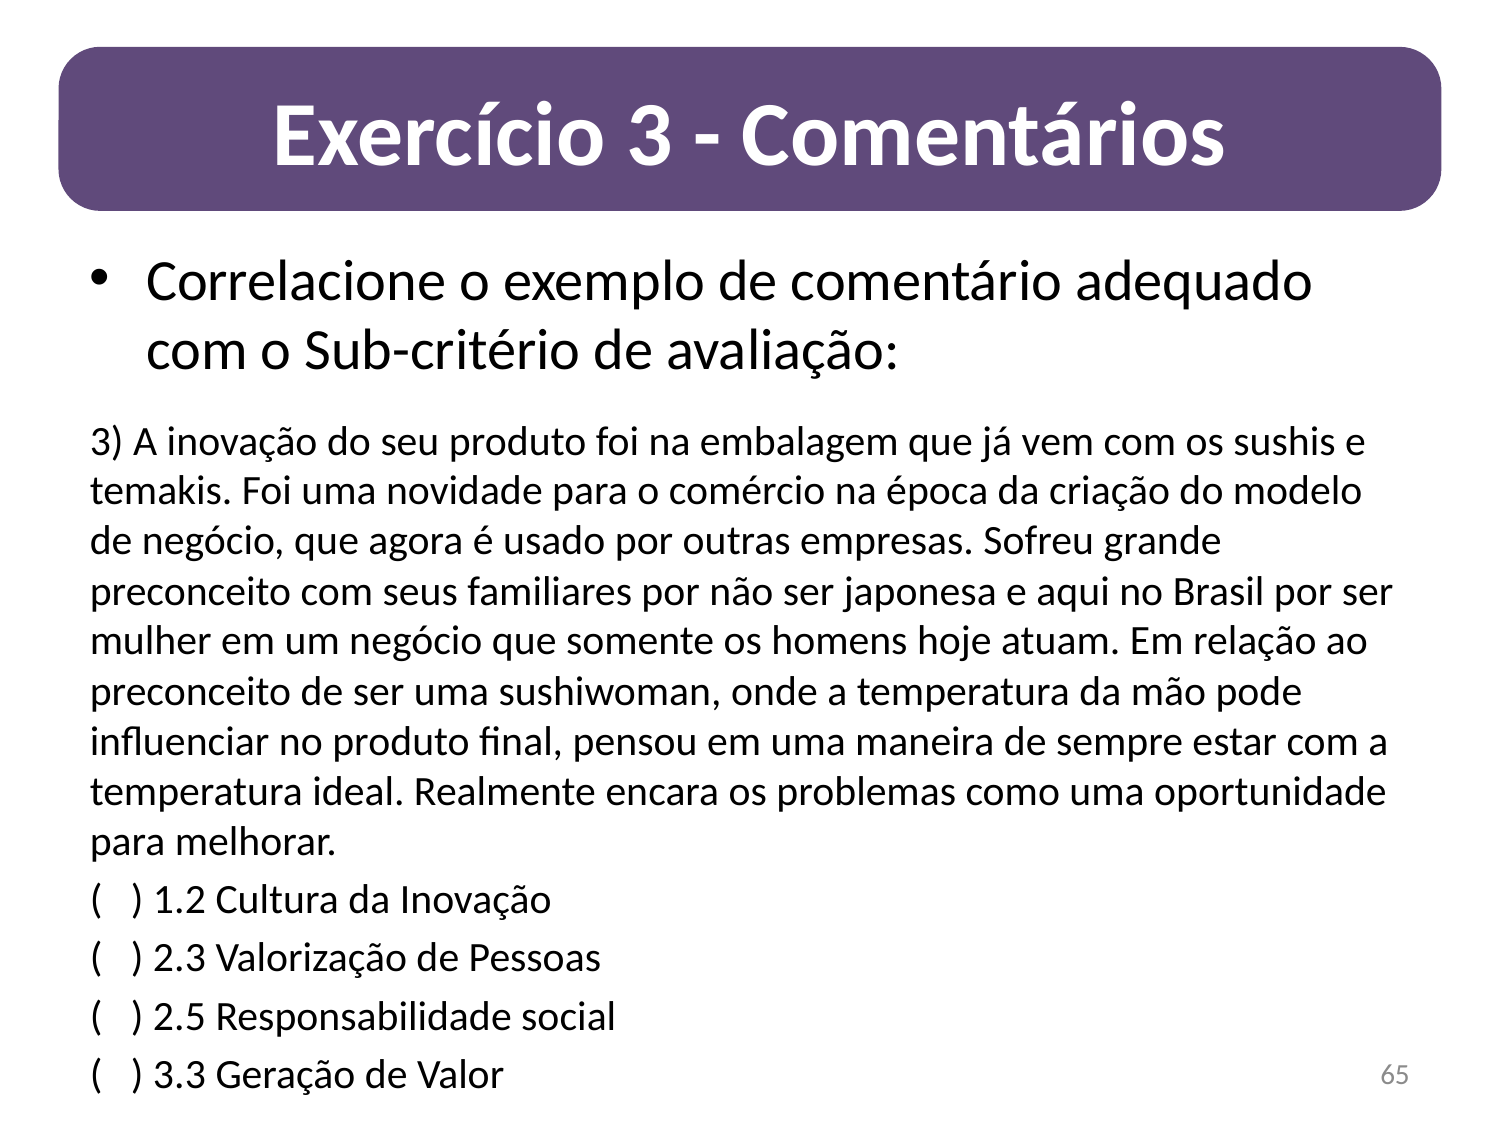

Exercício 3 - Comentários
Correlacione o exemplo de comentário adequado com o Sub-critério de avaliação:

3) A inovação do seu produto foi na embalagem que já vem com os sushis e temakis. Foi uma novidade para o comércio na época da criação do modelo de negócio, que agora é usado por outras empresas. Sofreu grande preconceito com seus familiares por não ser japonesa e aqui no Brasil por ser mulher em um negócio que somente os homens hoje atuam. Em relação ao preconceito de ser uma sushiwoman, onde a temperatura da mão pode influenciar no produto final, pensou em uma maneira de sempre estar com a temperatura ideal. Realmente encara os problemas como uma oportunidade para melhorar.
(   ) 1.2 Cultura da Inovação
(   ) 2.3 Valorização de Pessoas
(   ) 2.5 Responsabilidade social
(   ) 3.3 Geração de Valor

65